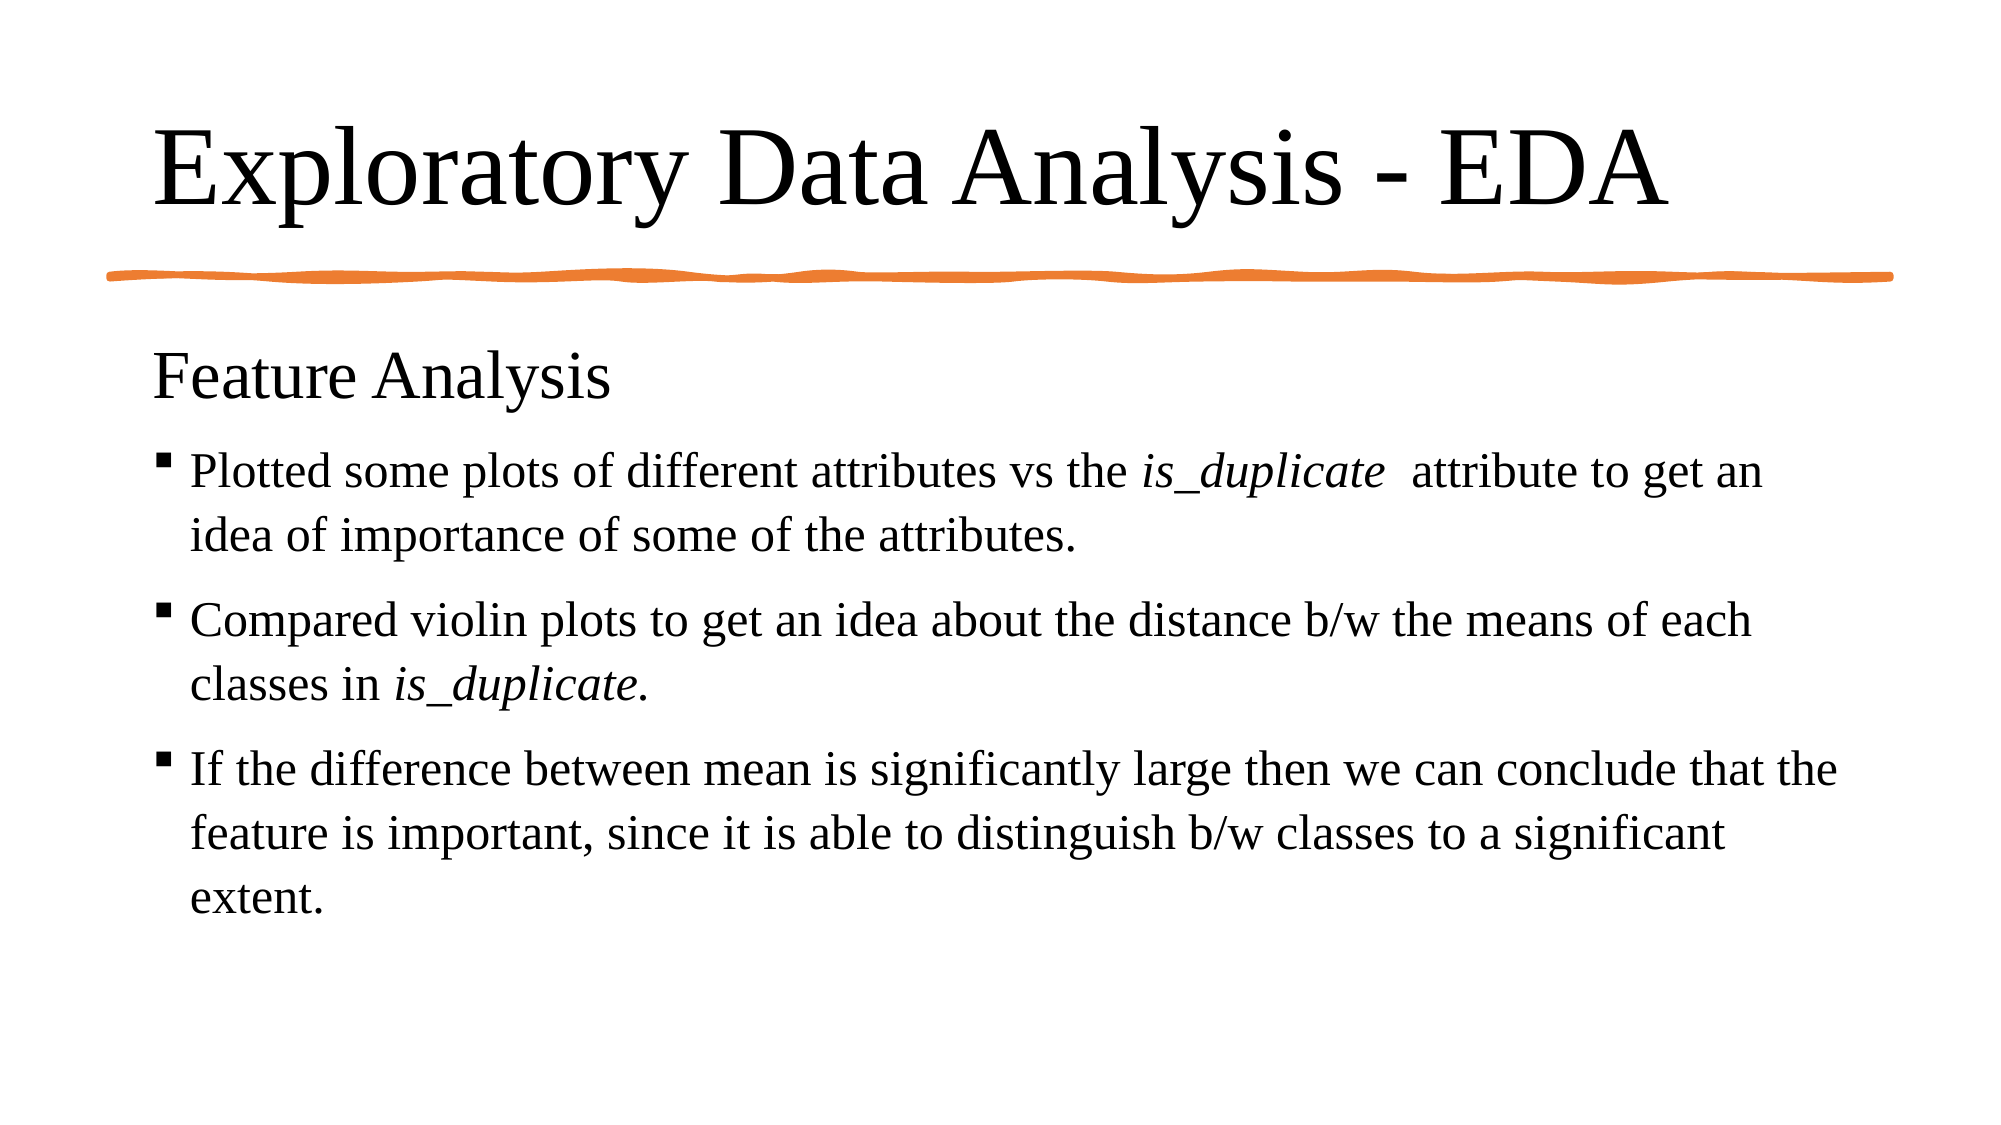

# Exploratory Data Analysis - EDA

Feature Analysis
Plotted some plots of different attributes vs the is_duplicate  attribute to get an idea of importance of some of the attributes.
Compared violin plots to get an idea about the distance b/w the means of each classes in is_duplicate.
If the difference between mean is significantly large then we can conclude that the feature is important, since it is able to distinguish b/w classes to a significant extent.